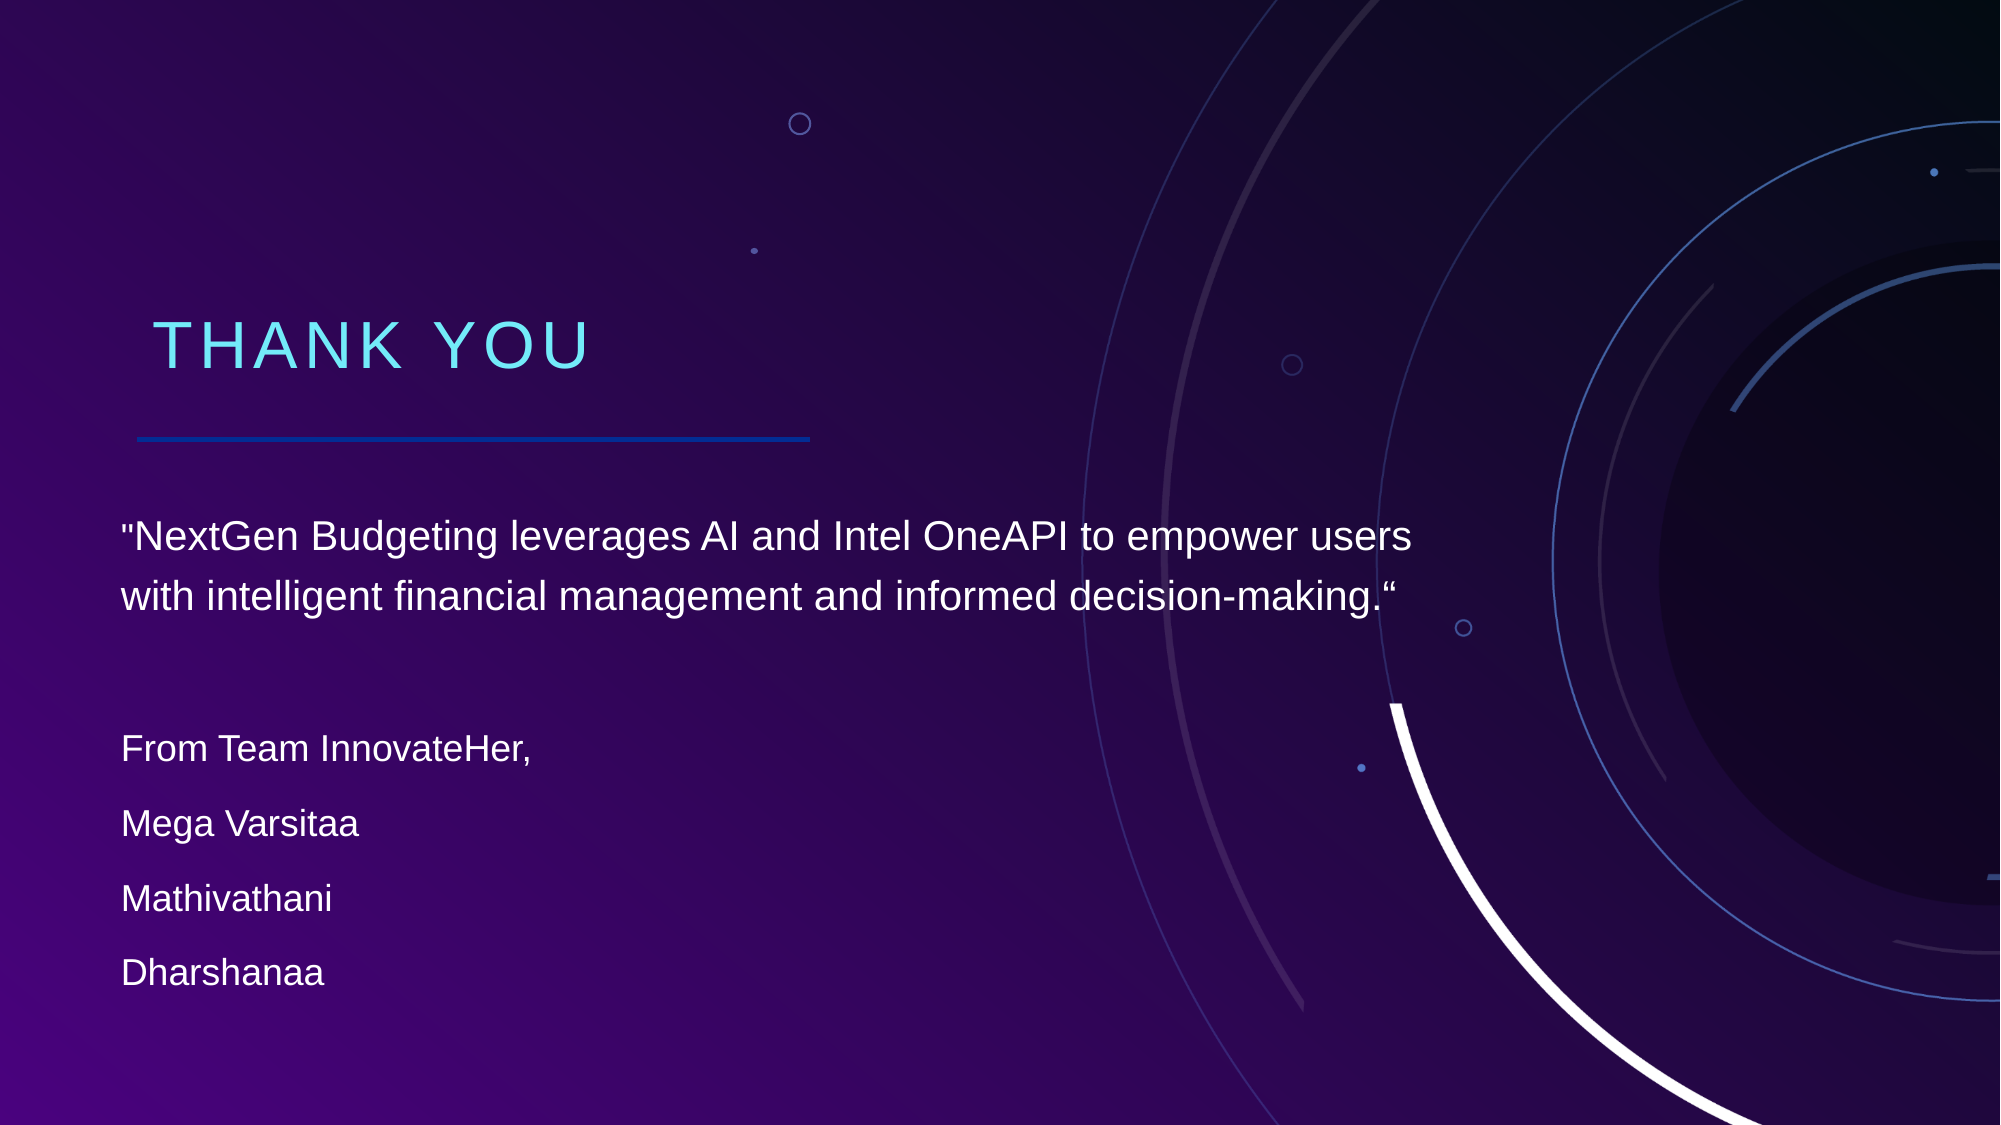

# THANK YOU
"NextGen Budgeting leverages AI and Intel OneAPI to empower users with intelligent financial management and informed decision-making.“

From Team InnovateHer,
Mega Varsitaa
Mathivathani
Dharshanaa